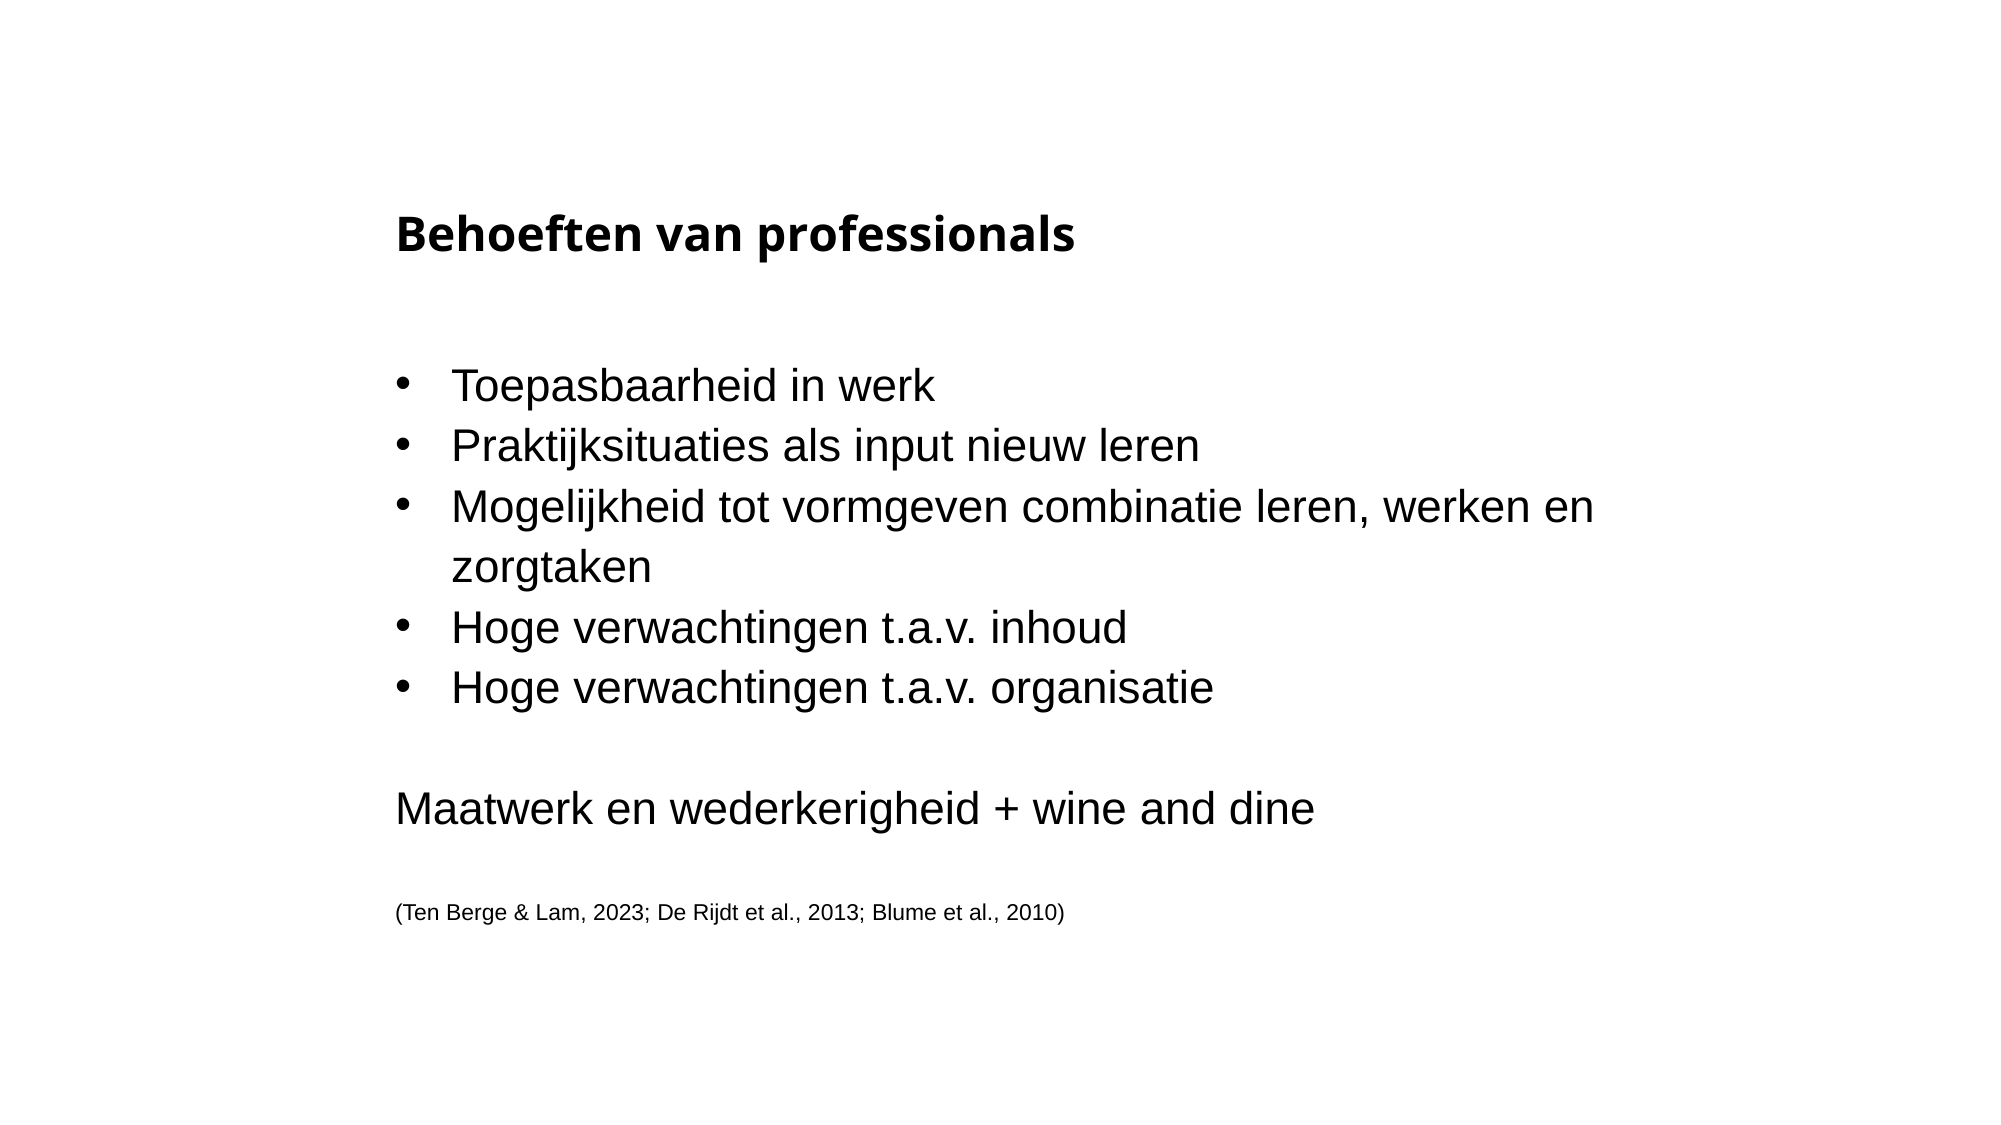

# Behoeften van professionals
Toepasbaarheid in werk
Praktijksituaties als input nieuw leren
Mogelijkheid tot vormgeven combinatie leren, werken en zorgtaken
Hoge verwachtingen t.a.v. inhoud
Hoge verwachtingen t.a.v. organisatie

Maatwerk en wederkerigheid + wine and dine

(Ten Berge & Lam, 2023; De Rijdt et al., 2013; Blume et al., 2010)